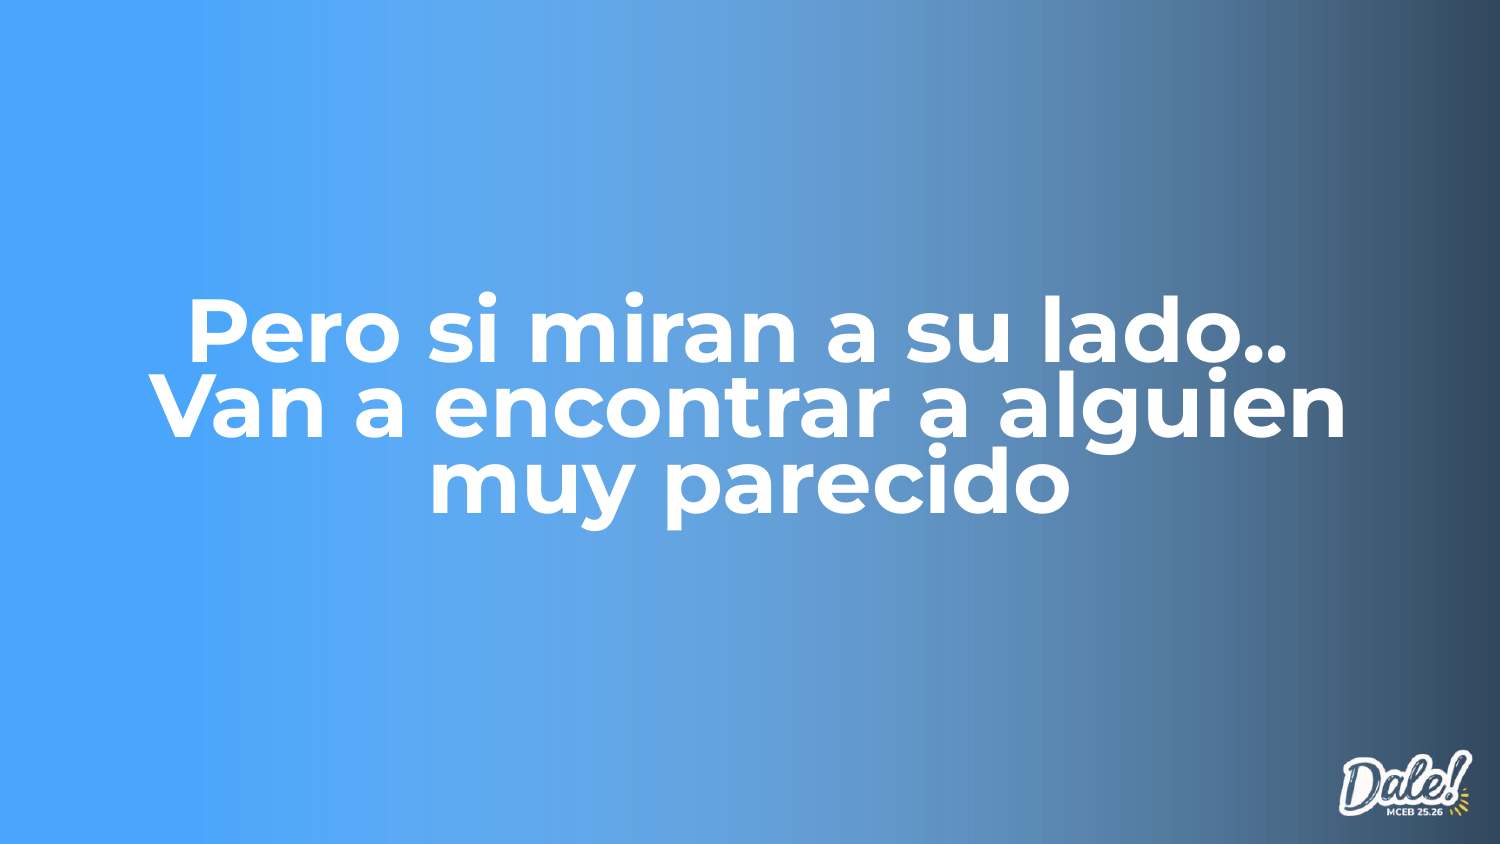

Pero si miran a su lado..
Van a encontrar a alguien muy parecido